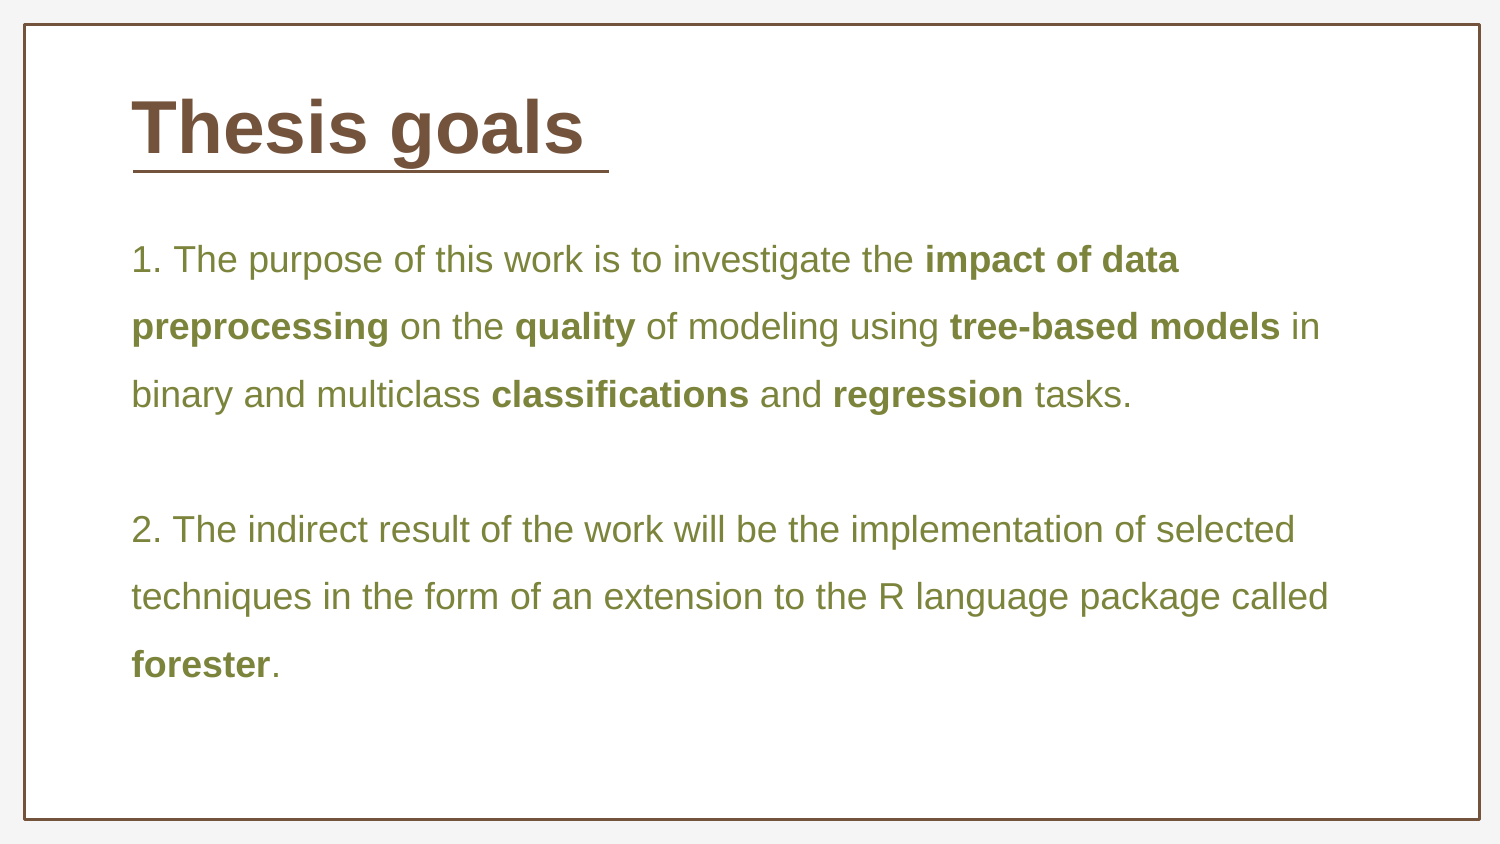

Thesis goals
1. The purpose of this work is to investigate the impact of data preprocessing on the quality of modeling using tree-based models in binary and multiclass classifications and regression tasks.

2. The indirect result of the work will be the implementation of selected techniques in the form of an extension to the R language package called forester.